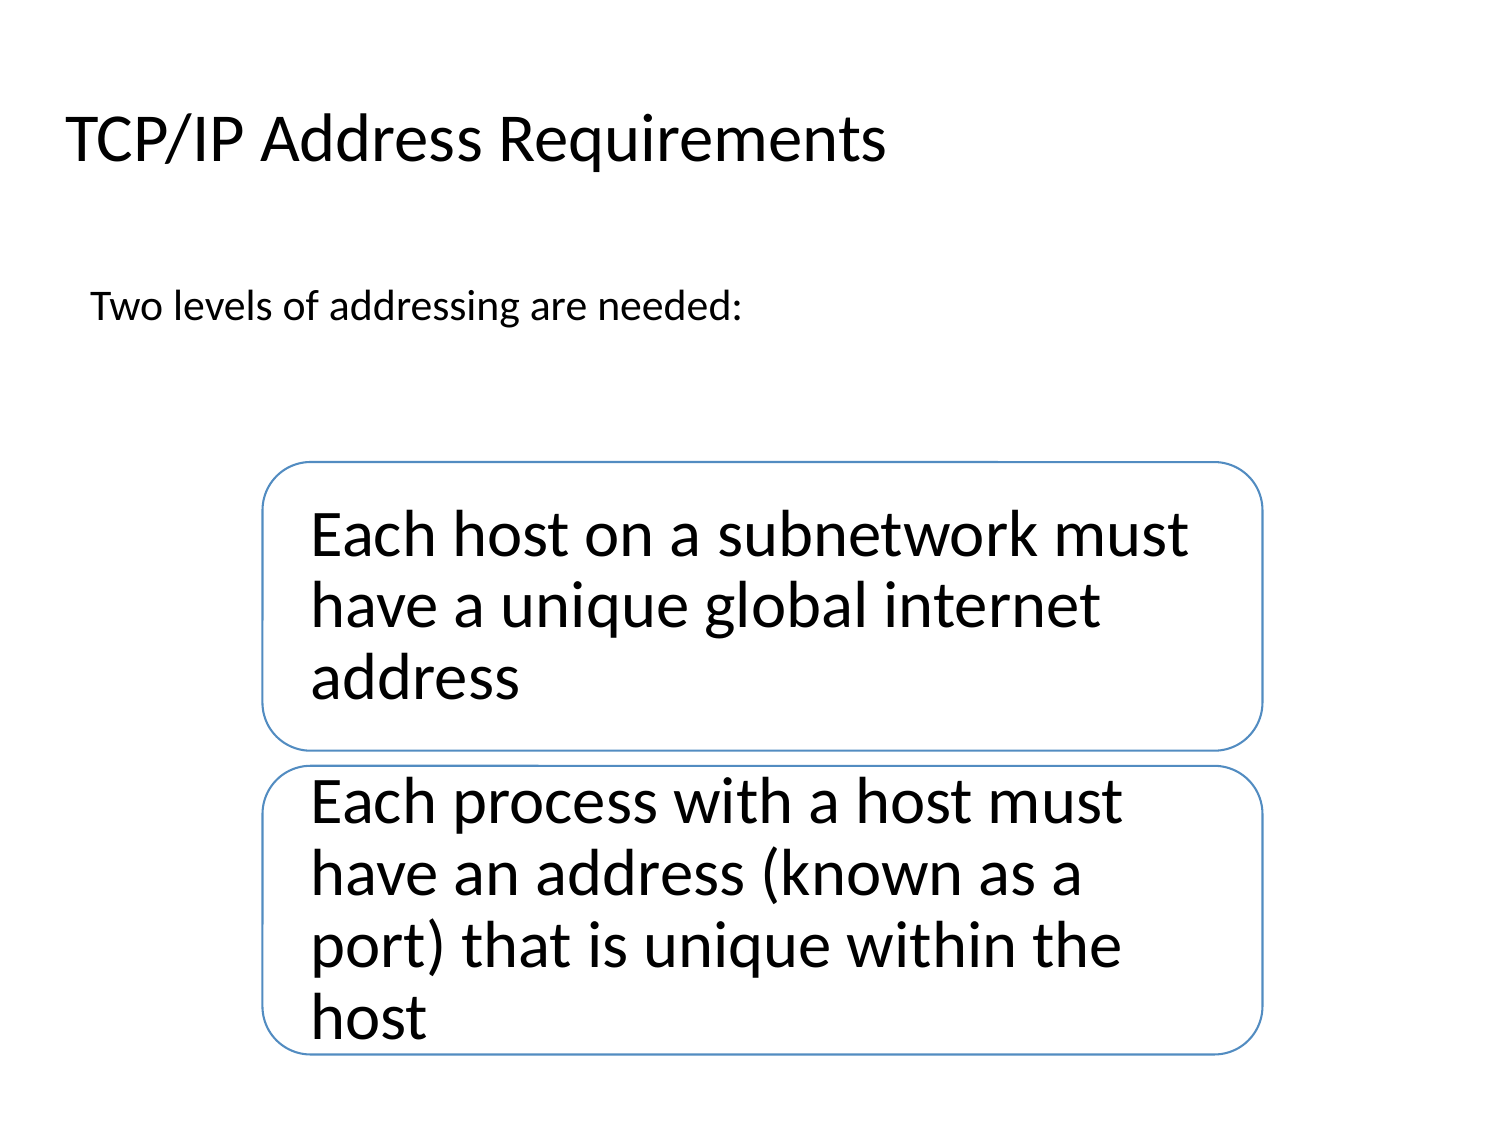

# TCP/IP Address Requirements
Two levels of addressing are needed:

Each host on a subnetwork must have a unique global internet address
Each process with a host must have an address (known as a port) that is unique within the host